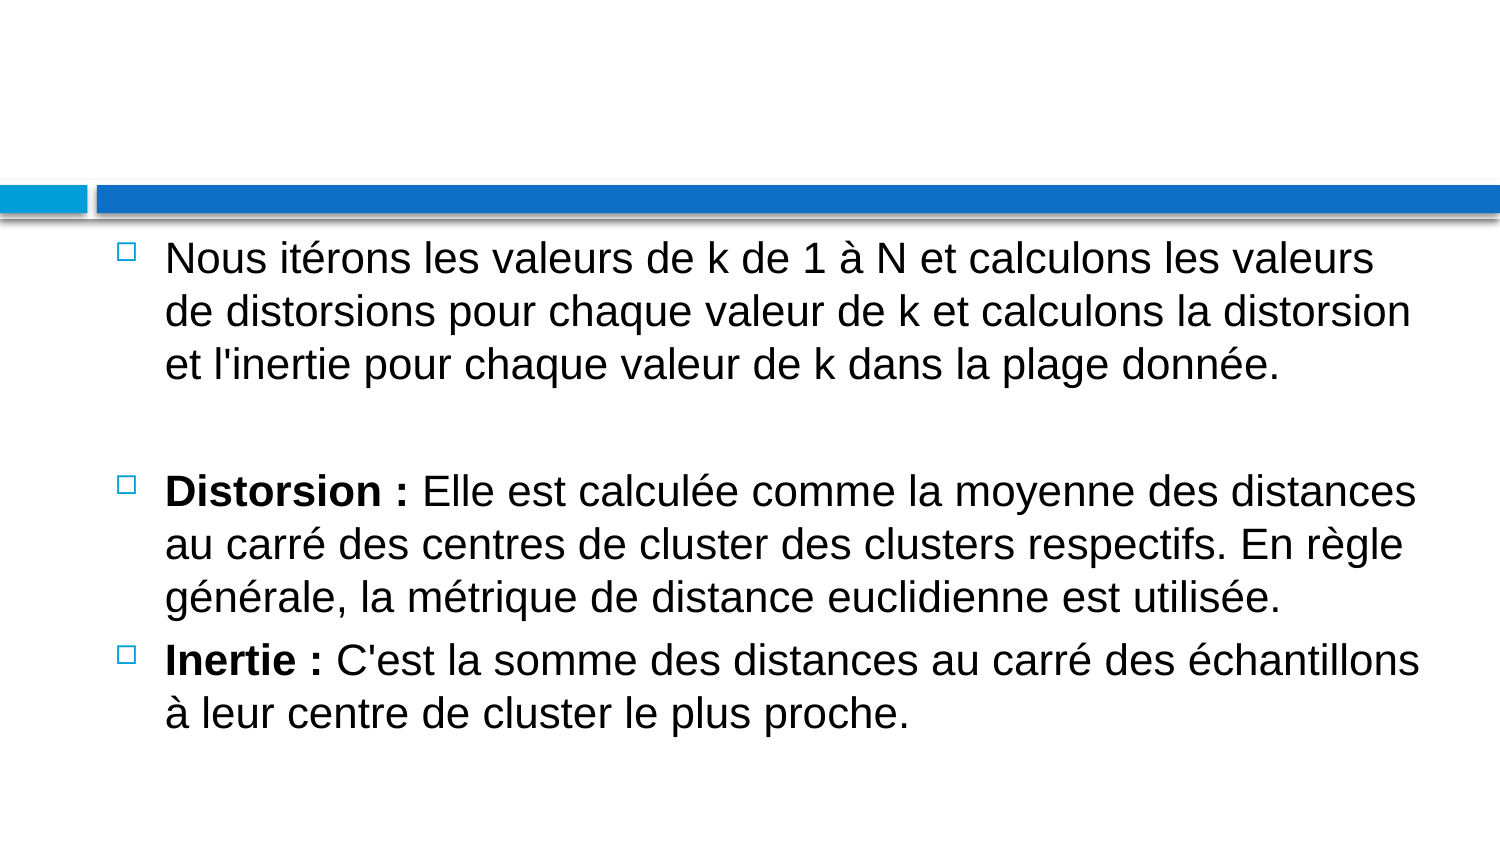

#
Nous itérons les valeurs de k de 1 à N et calculons les valeurs de distorsions pour chaque valeur de k et calculons la distorsion et l'inertie pour chaque valeur de k dans la plage donnée.

Distorsion : Elle est calculée comme la moyenne des distances au carré des centres de cluster des clusters respectifs. En règle générale, la métrique de distance euclidienne est utilisée.
Inertie : C'est la somme des distances au carré des échantillons à leur centre de cluster le plus proche.